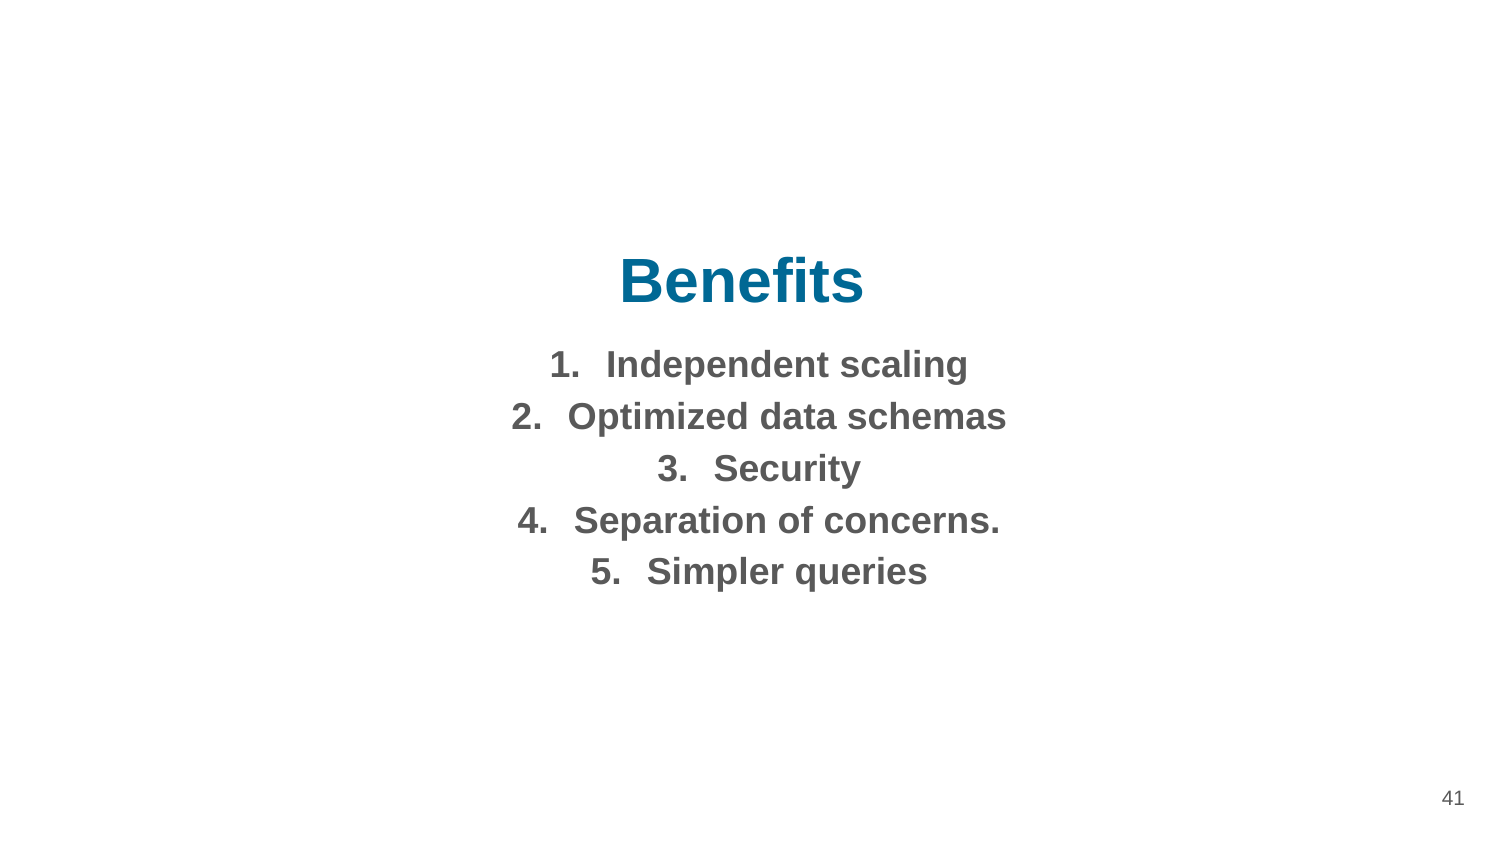

# Benefits
Independent scaling
Optimized data schemas
Security
Separation of concerns.
Simpler queries
41